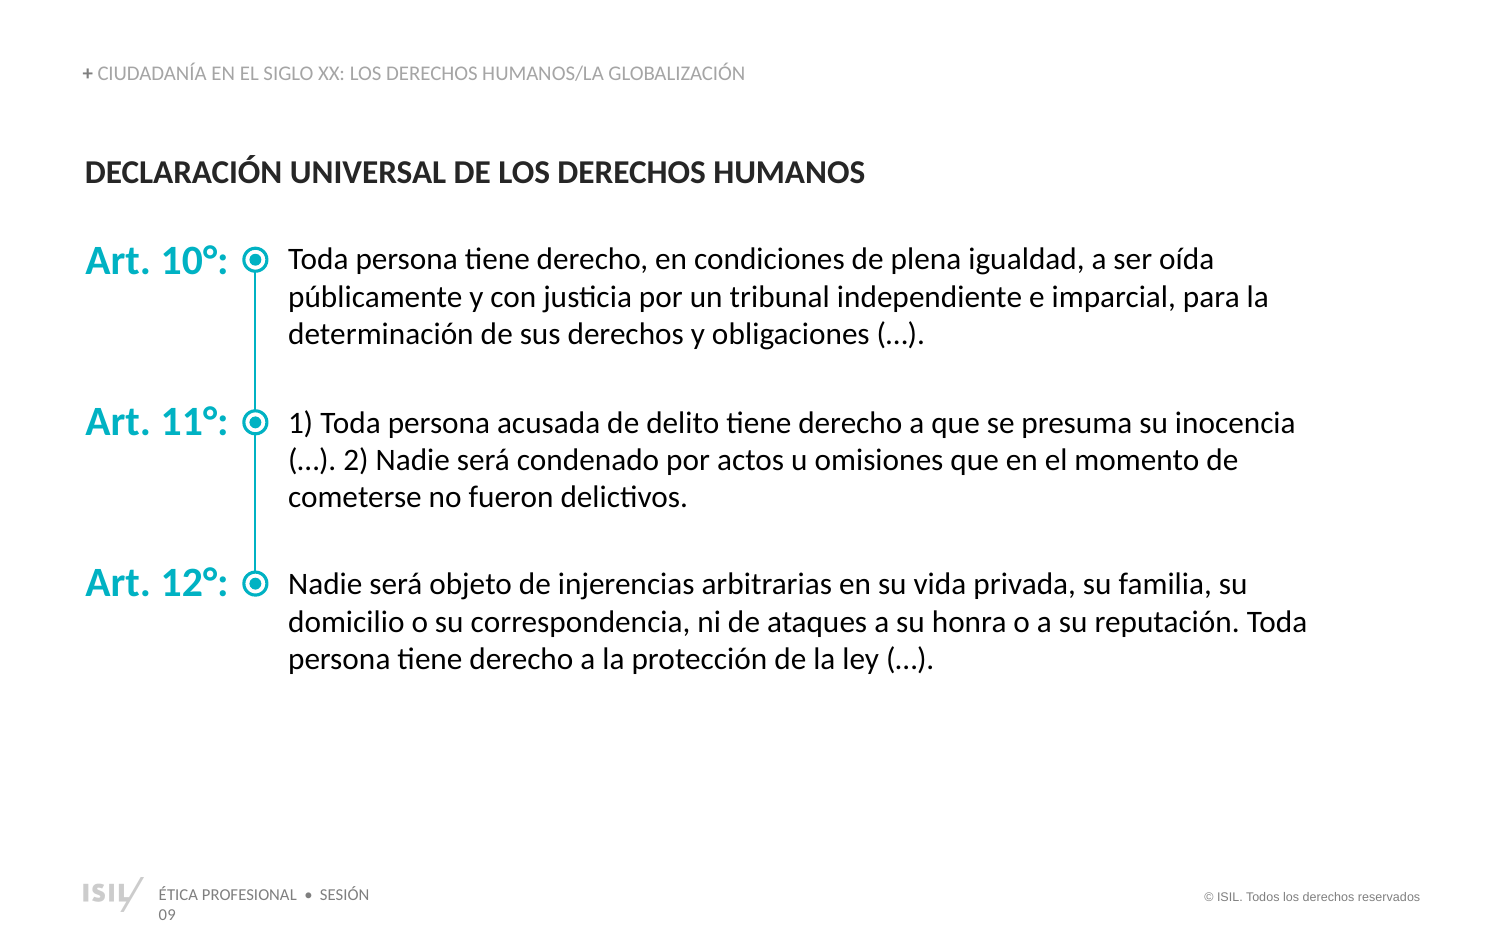

+ CIUDADANÍA EN EL SIGLO XX: LOS DERECHOS HUMANOS/LA GLOBALIZACIÓN
DECLARACIÓN UNIVERSAL DE LOS DERECHOS HUMANOS
Art. 10°:
Toda persona tiene derecho, en condiciones de plena igualdad, a ser oída públicamente y con justicia por un tribunal independiente e imparcial, para la determinación de sus derechos y obligaciones (…).

Art. 11°:
1) Toda persona acusada de delito tiene derecho a que se presuma su inocencia (…). 2) Nadie será condenado por actos u omisiones que en el momento de cometerse no fueron delictivos.

Art. 12°:
Nadie será objeto de injerencias arbitrarias en su vida privada, su familia, su domicilio o su correspondencia, ni de ataques a su honra o a su reputación. Toda persona tiene derecho a la protección de la ley (…).